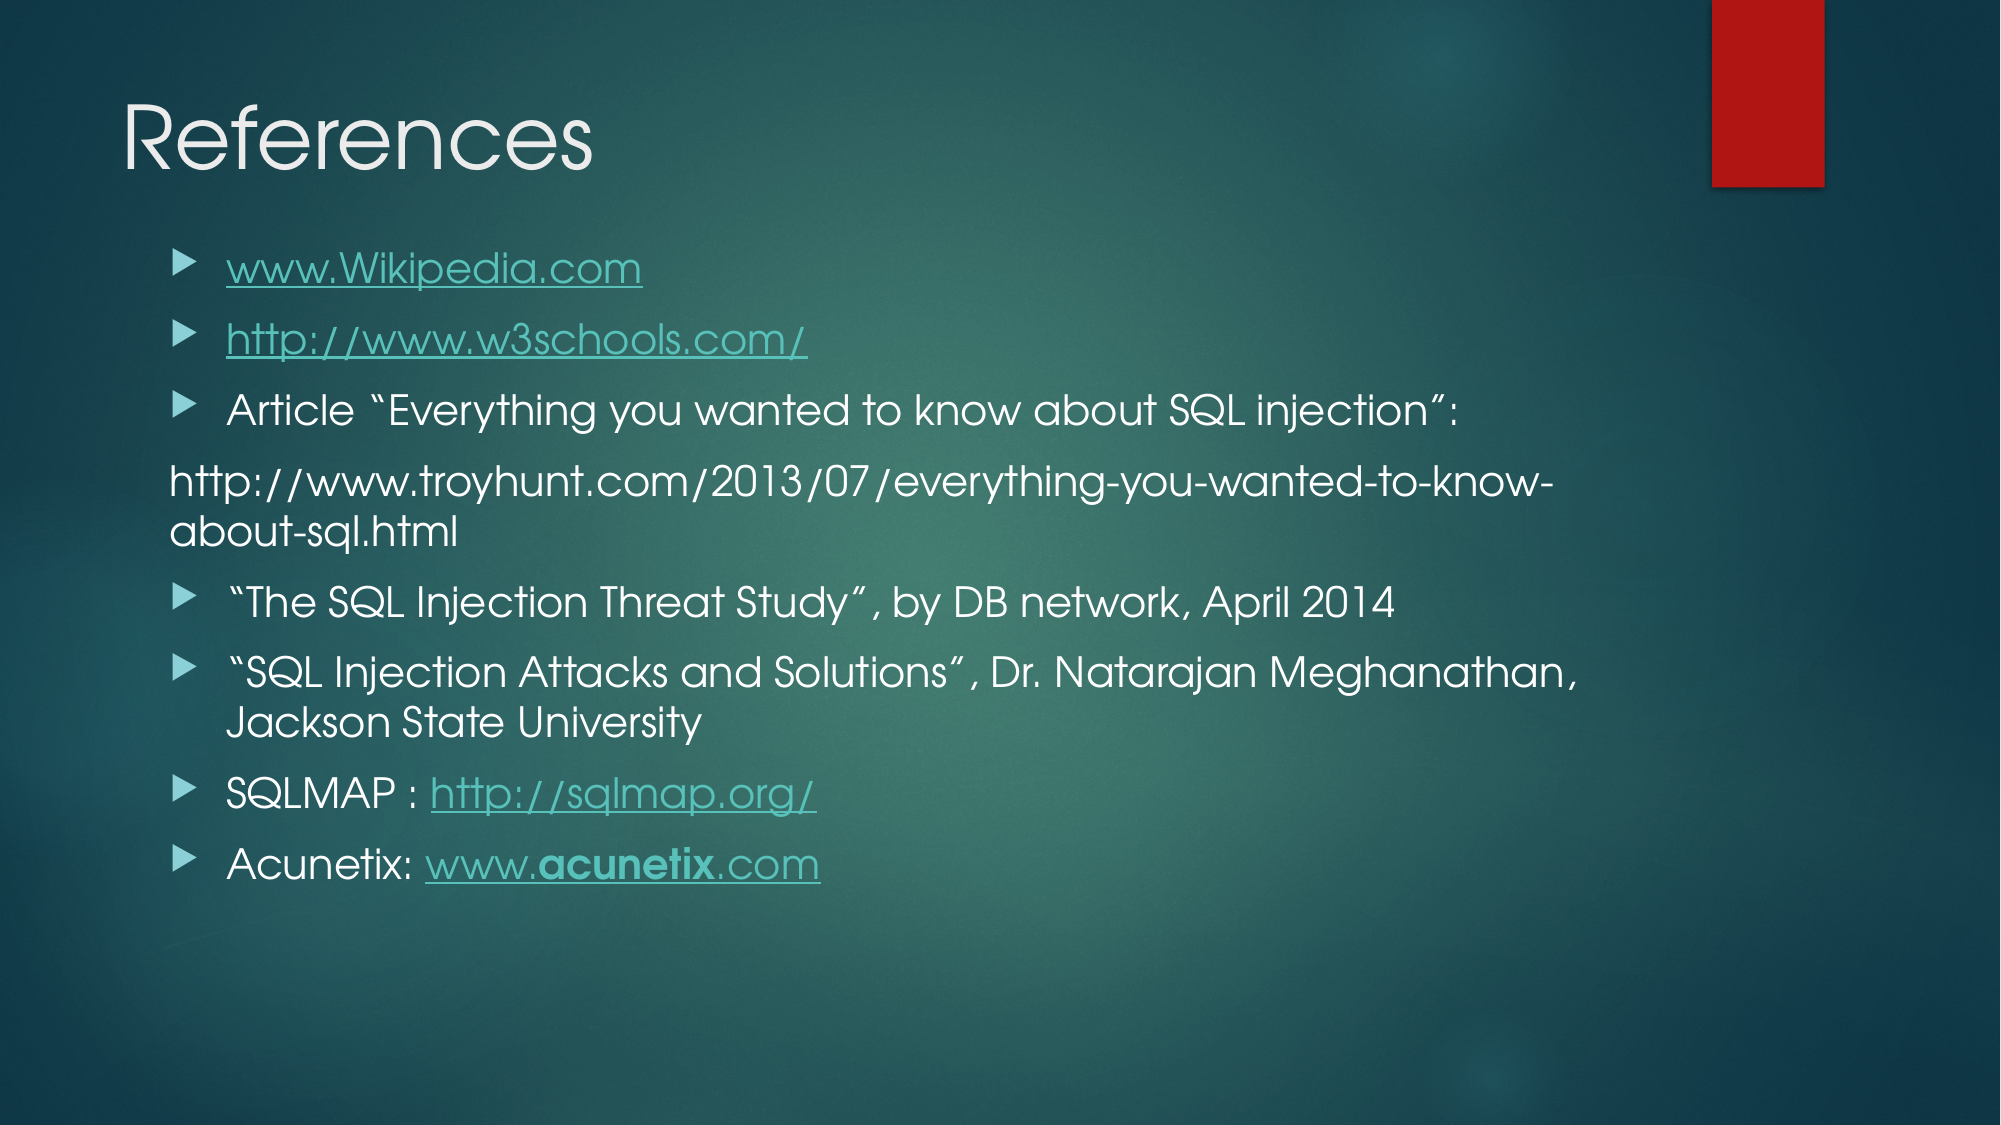

# References
www.Wikipedia.com
http://www.w3schools.com/
Article “Everything you wanted to know about SQL injection”:
http://www.troyhunt.com/2013/07/everything-you-wanted-to-know-about-sql.html
“The SQL Injection Threat Study”, by DB network, April 2014
“SQL Injection Attacks and Solutions”, Dr. Natarajan Meghanathan, Jackson State University
SQLMAP : http://sqlmap.org/
Acunetix: www.acunetix.com